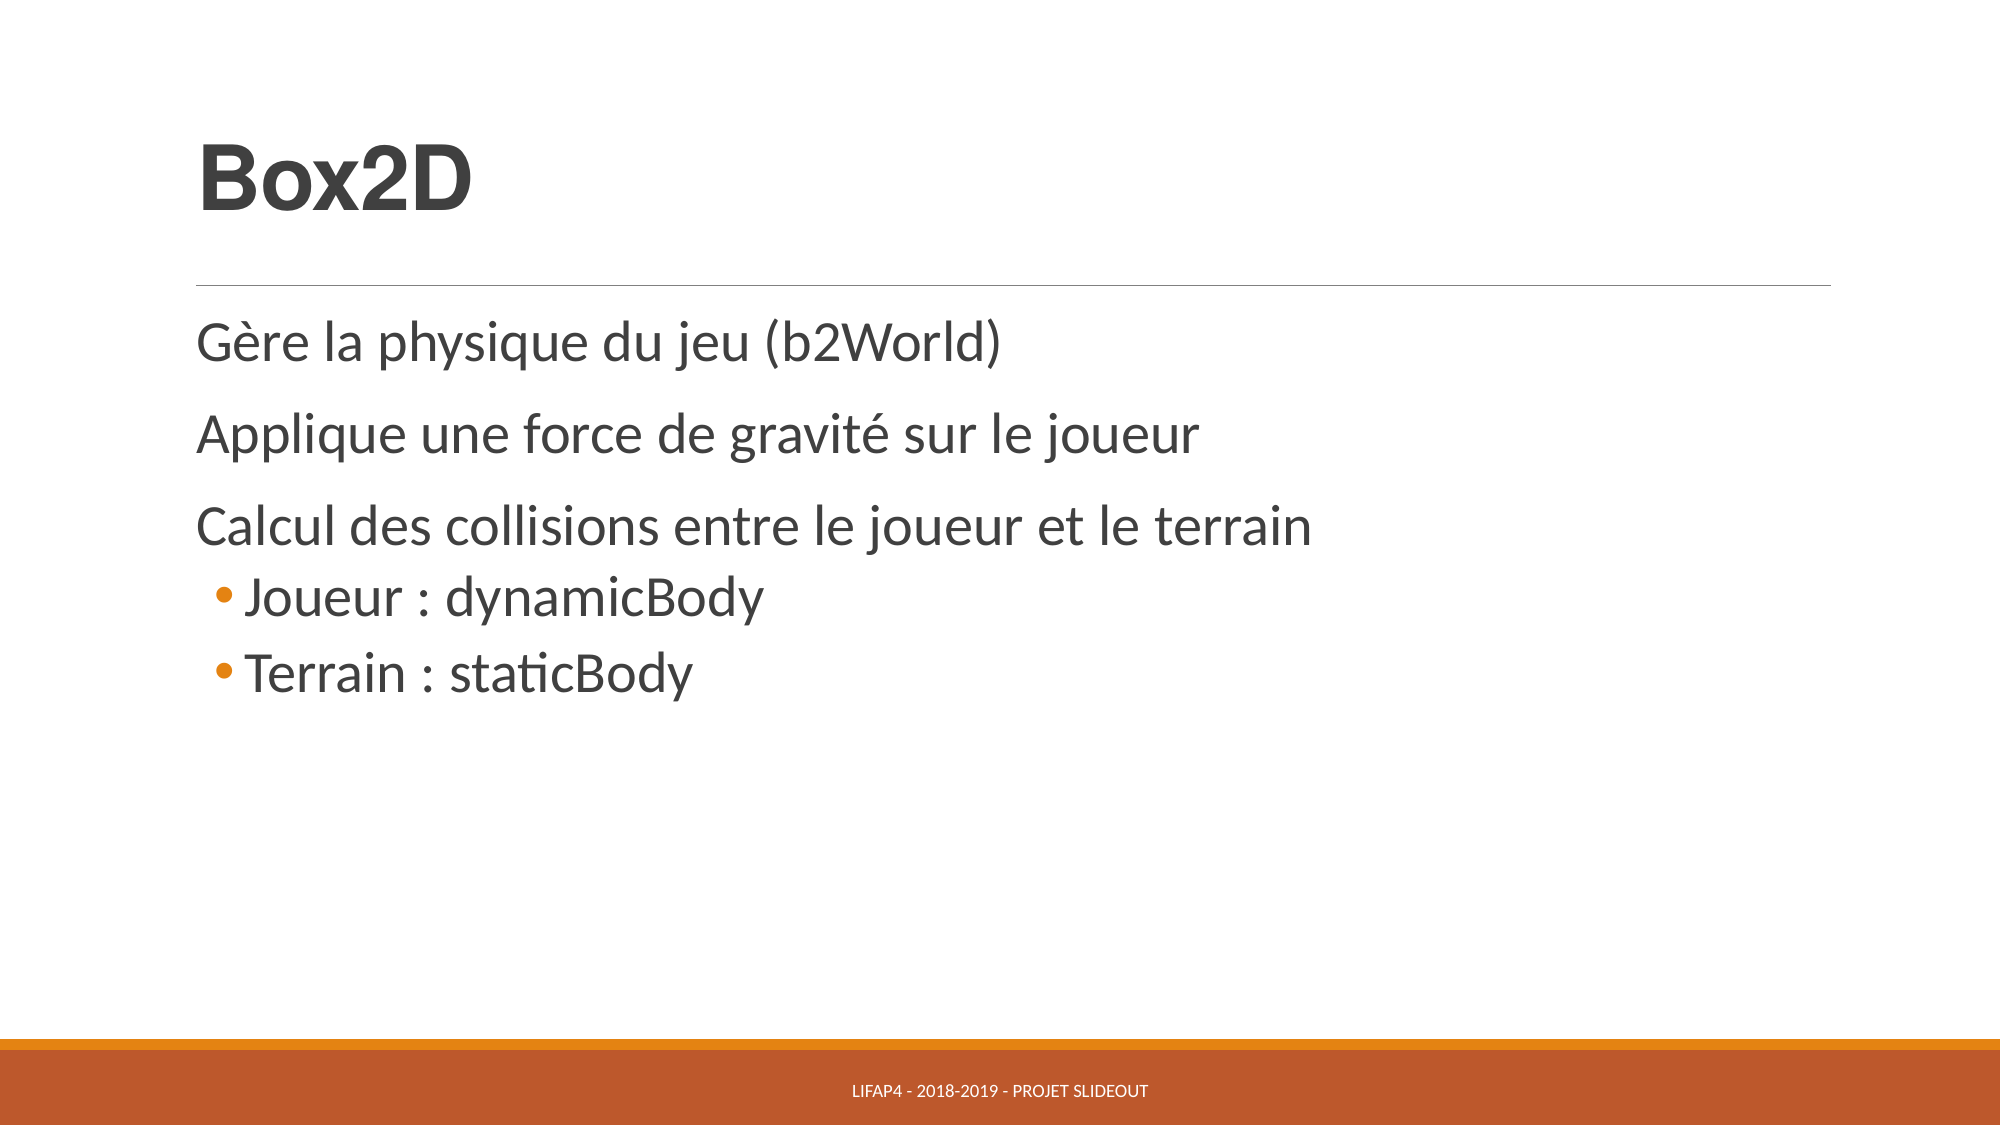

# Box2D
Gère la physique du jeu (b2World)
Applique une force de gravité sur le joueur
Calcul des collisions entre le joueur et le terrain
Joueur : dynamicBody
Terrain : staticBody

LIFAP4 - 2018-2019 - Projet Slideout